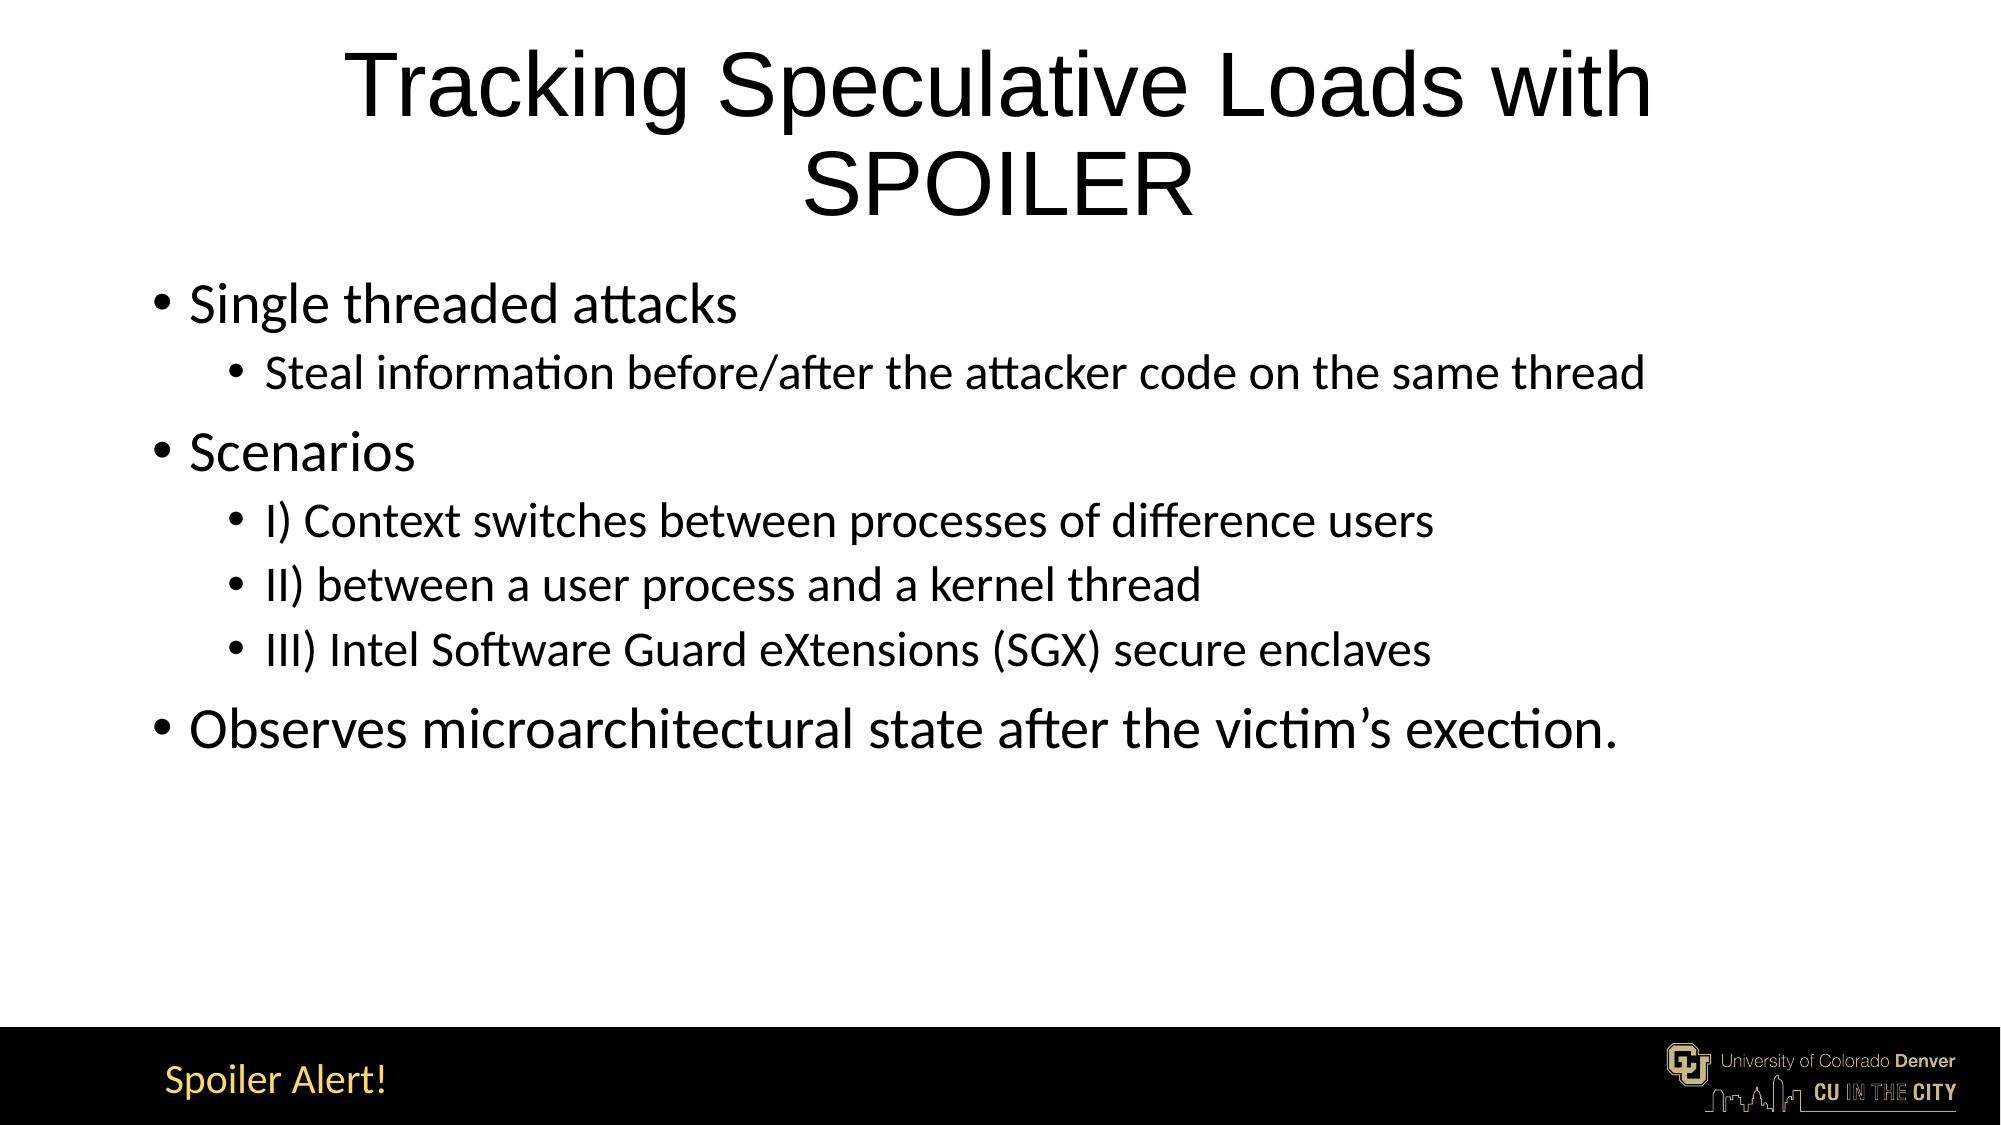

# Tracking Speculative Loads with SPOILER
Single threaded attacks
Steal information before/after the attacker code on the same thread
Scenarios
I) Context switches between processes of difference users
II) between a user process and a kernel thread
III) Intel Software Guard eXtensions (SGX) secure enclaves
Observes microarchitectural state after the victim’s exection.